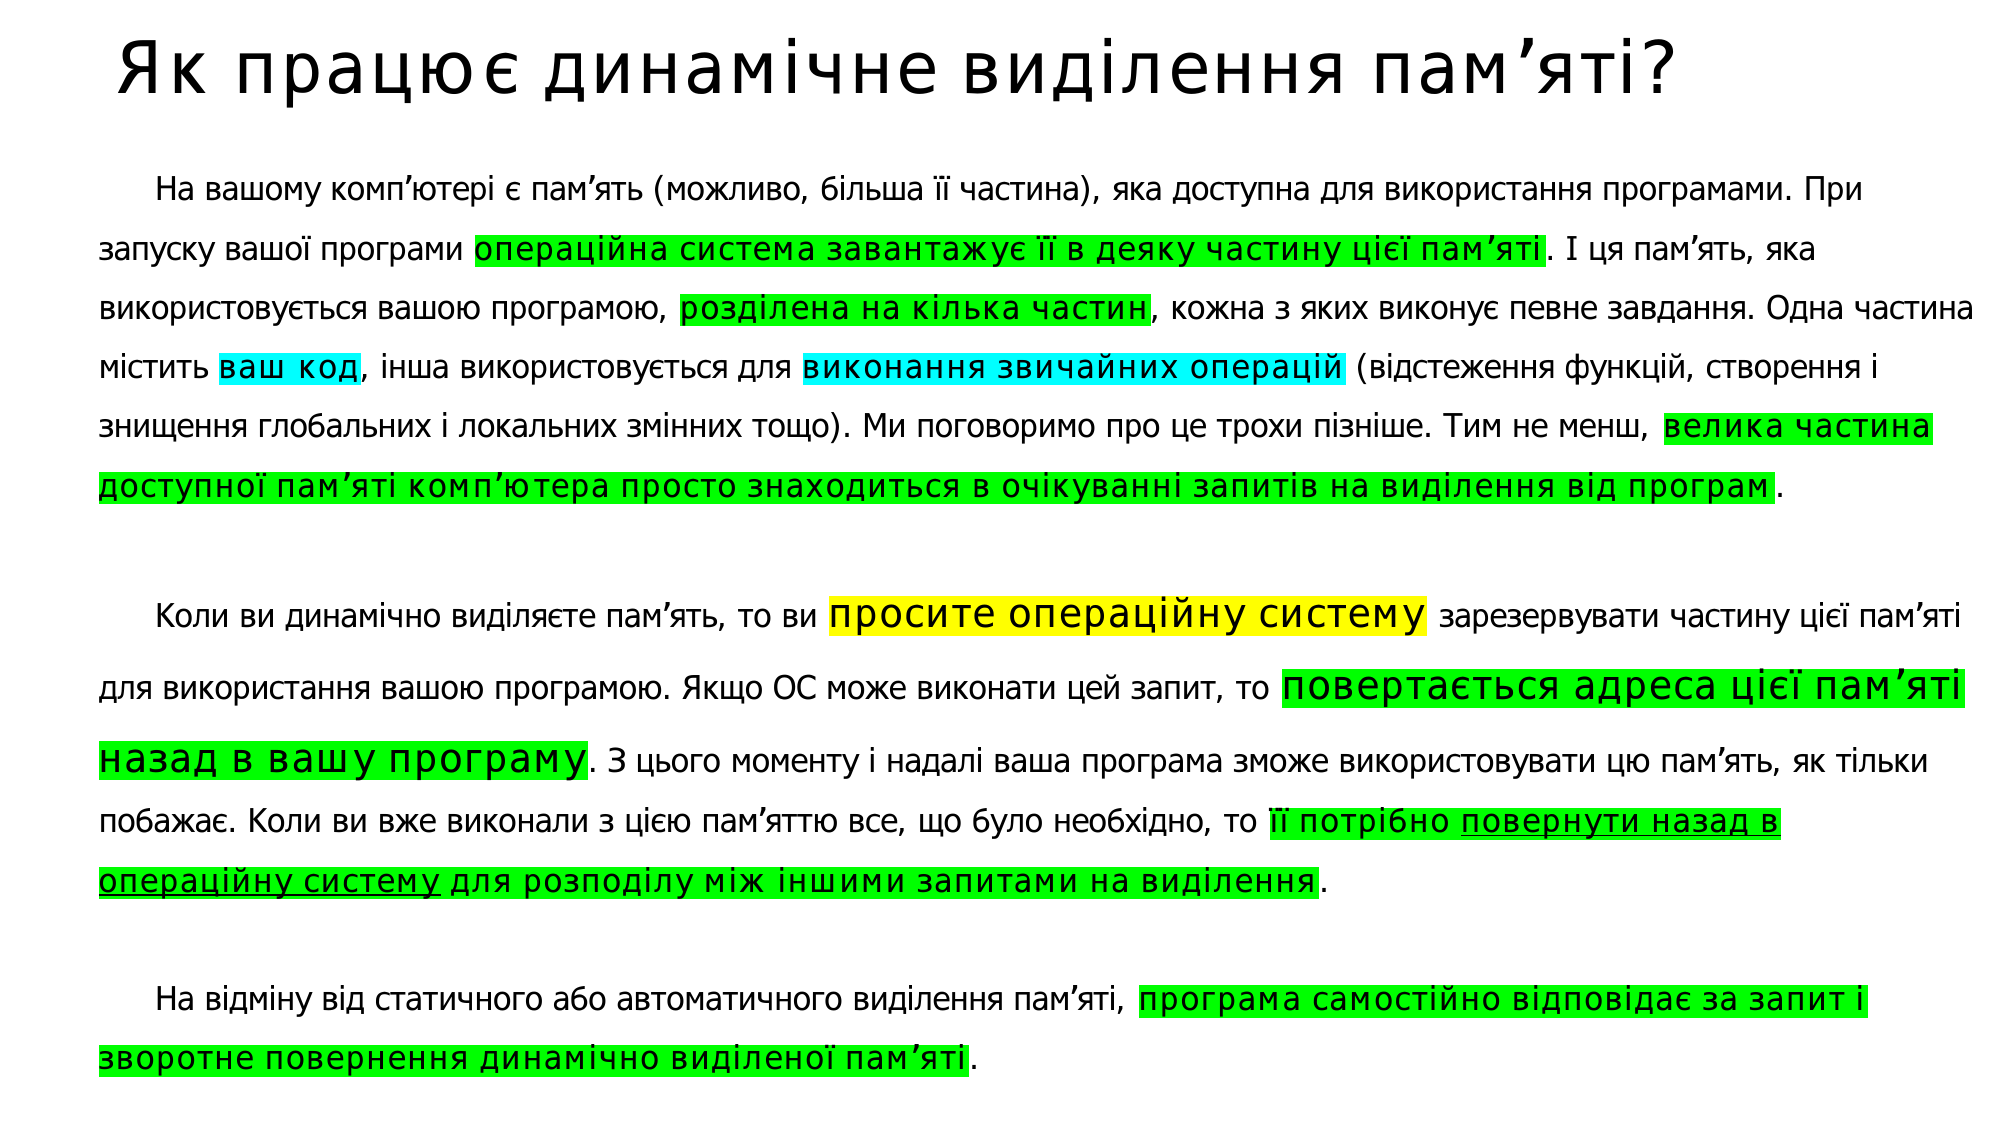

# Як працює динамічне виділення пам’яті?
На вашому комп’ютері є пам’ять (можливо, більша її частина), яка доступна для використання програмами. При запуску вашої програми операційна система завантажує її в деяку частину цієї пам’яті. І ця пам’ять, яка використовується вашою програмою, розділена на кілька частин, кожна з яких виконує певне завдання. Одна частина містить ваш код, інша використовується для виконання звичайних операцій (відстеження функцій, створення і знищення глобальних і локальних змінних тощо). Ми поговоримо про це трохи пізніше. Тим не менш, велика частина доступної пам’яті комп’ютера просто знаходиться в очікуванні запитів на виділення від програм.

Коли ви динамічно виділяєте пам’ять, то ви просите операційну систему зарезервувати частину цієї пам’яті для використання вашою програмою. Якщо ОС може виконати цей запит, то повертається адреса цієї пам’яті назад в вашу програму. З цього моменту і надалі ваша програма зможе використовувати цю пам’ять, як тільки побажає. Коли ви вже виконали з цією пам’яттю все, що було необхідно, то її потрібно повернути назад в операційну систему для розподілу між іншими запитами на виділення.

На відміну від статичного або автоматичного виділення пам’яті, програма самостійно відповідає за запит і зворотне повернення динамічно виділеної пам’яті.